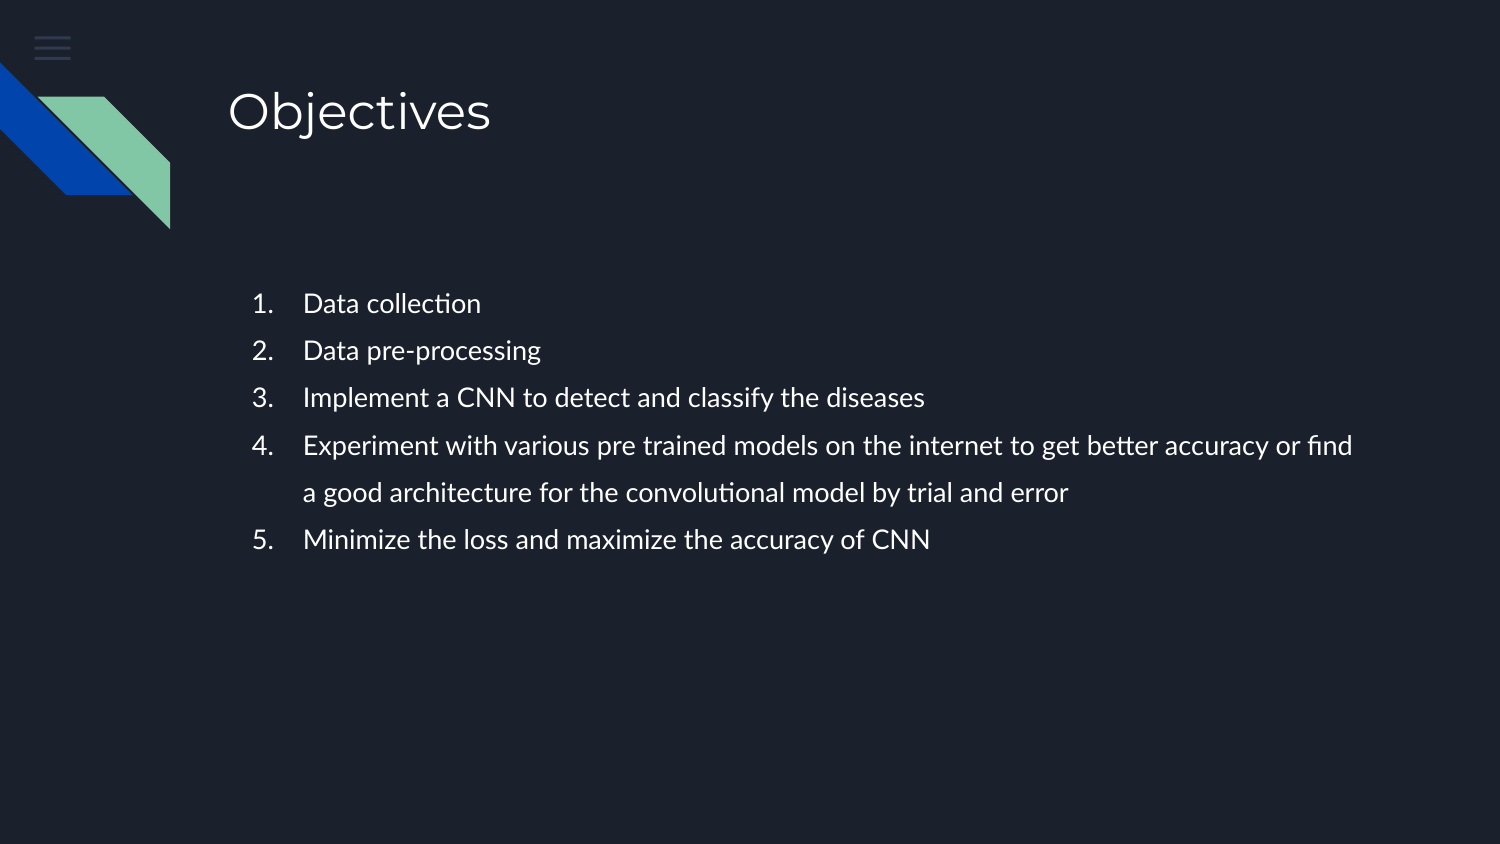

# Objectives
Data collection
Data pre-processing
Implement a CNN to detect and classify the diseases
Experiment with various pre trained models on the internet to get better accuracy or find a good architecture for the convolutional model by trial and error
Minimize the loss and maximize the accuracy of CNN